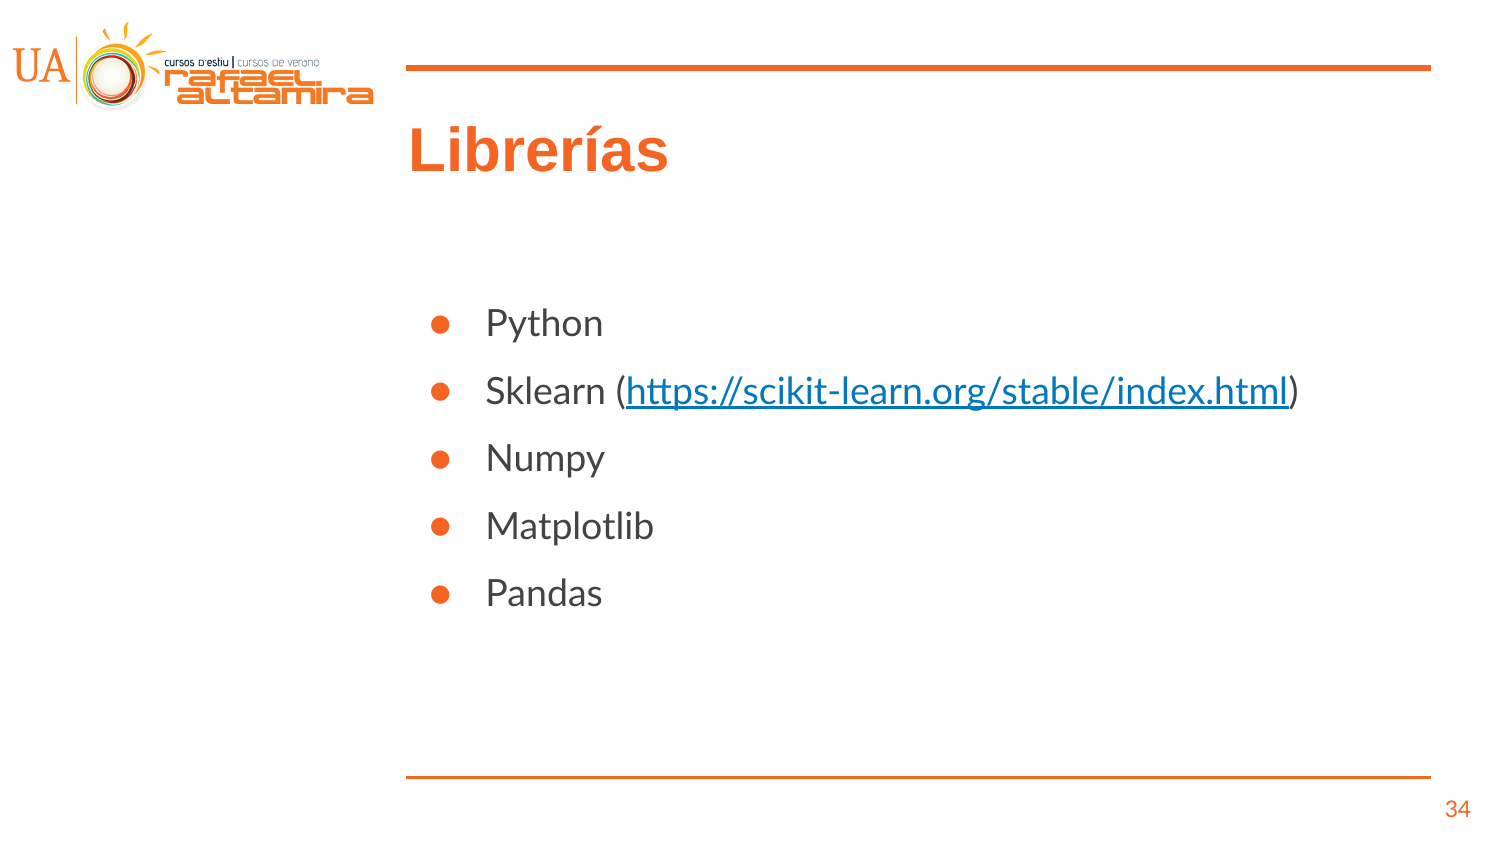

# Librerías
Python
Sklearn (https://scikit-learn.org/stable/index.html)
Numpy
Matplotlib
Pandas
34